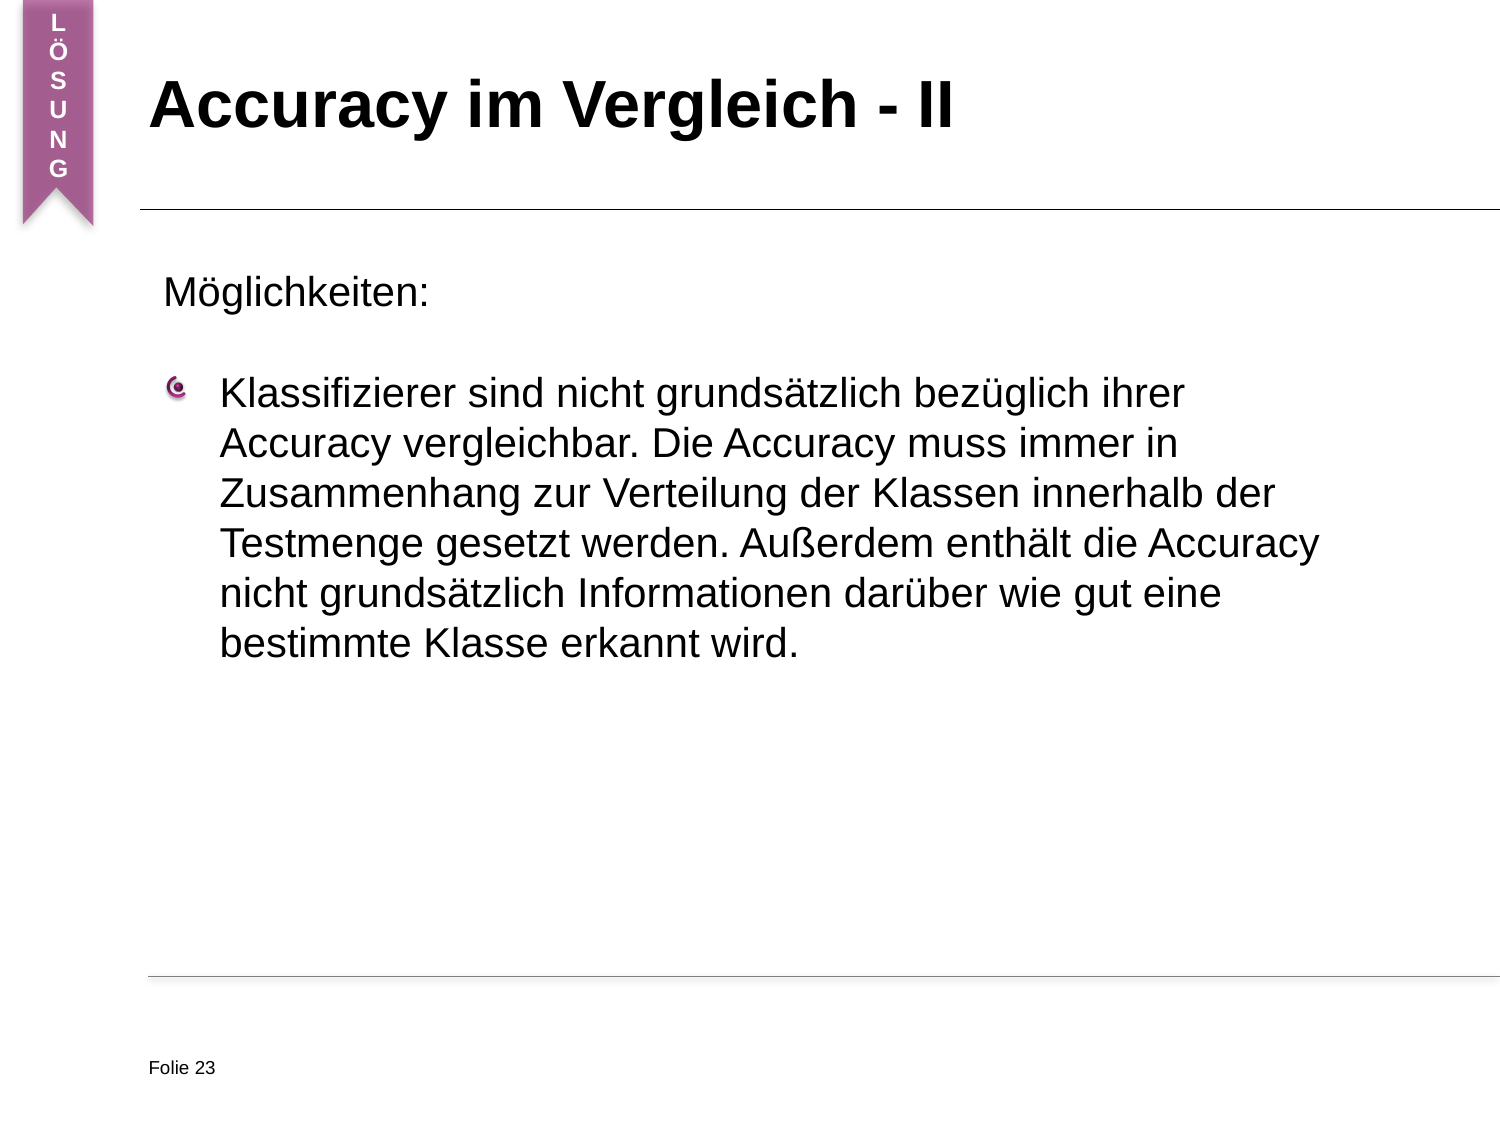

L
Ö
S
U
N
G

Accuracy im Vergleich - II
Möglichkeiten:

Klassifizierer sind nicht grundsätzlich bezüglich ihrer Accuracy vergleichbar. Die Accuracy muss immer in Zusammenhang zur Verteilung der Klassen innerhalb der Testmenge gesetzt werden. Außerdem enthält die Accuracy nicht grundsätzlich Informationen darüber wie gut eine bestimmte Klasse erkannt wird.
Folie 23